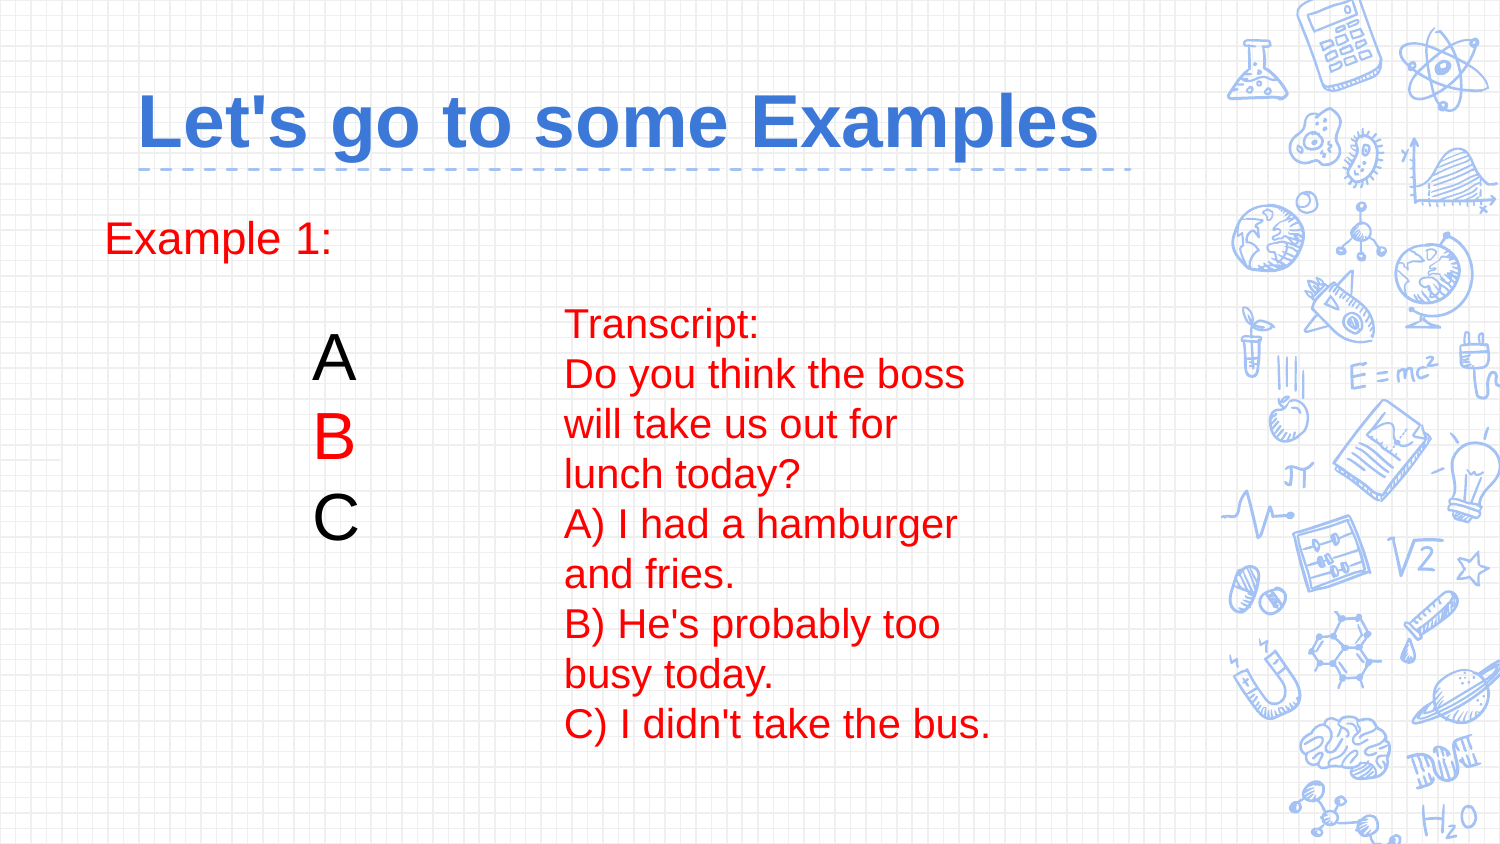

# Let's go to some Examples
Example 1:
Transcript:
Do you think the boss will take us out for lunch today?
A) I had a hamburger and fries.
B) He's probably too busy today.
C) I didn't take the bus.

A
B
C